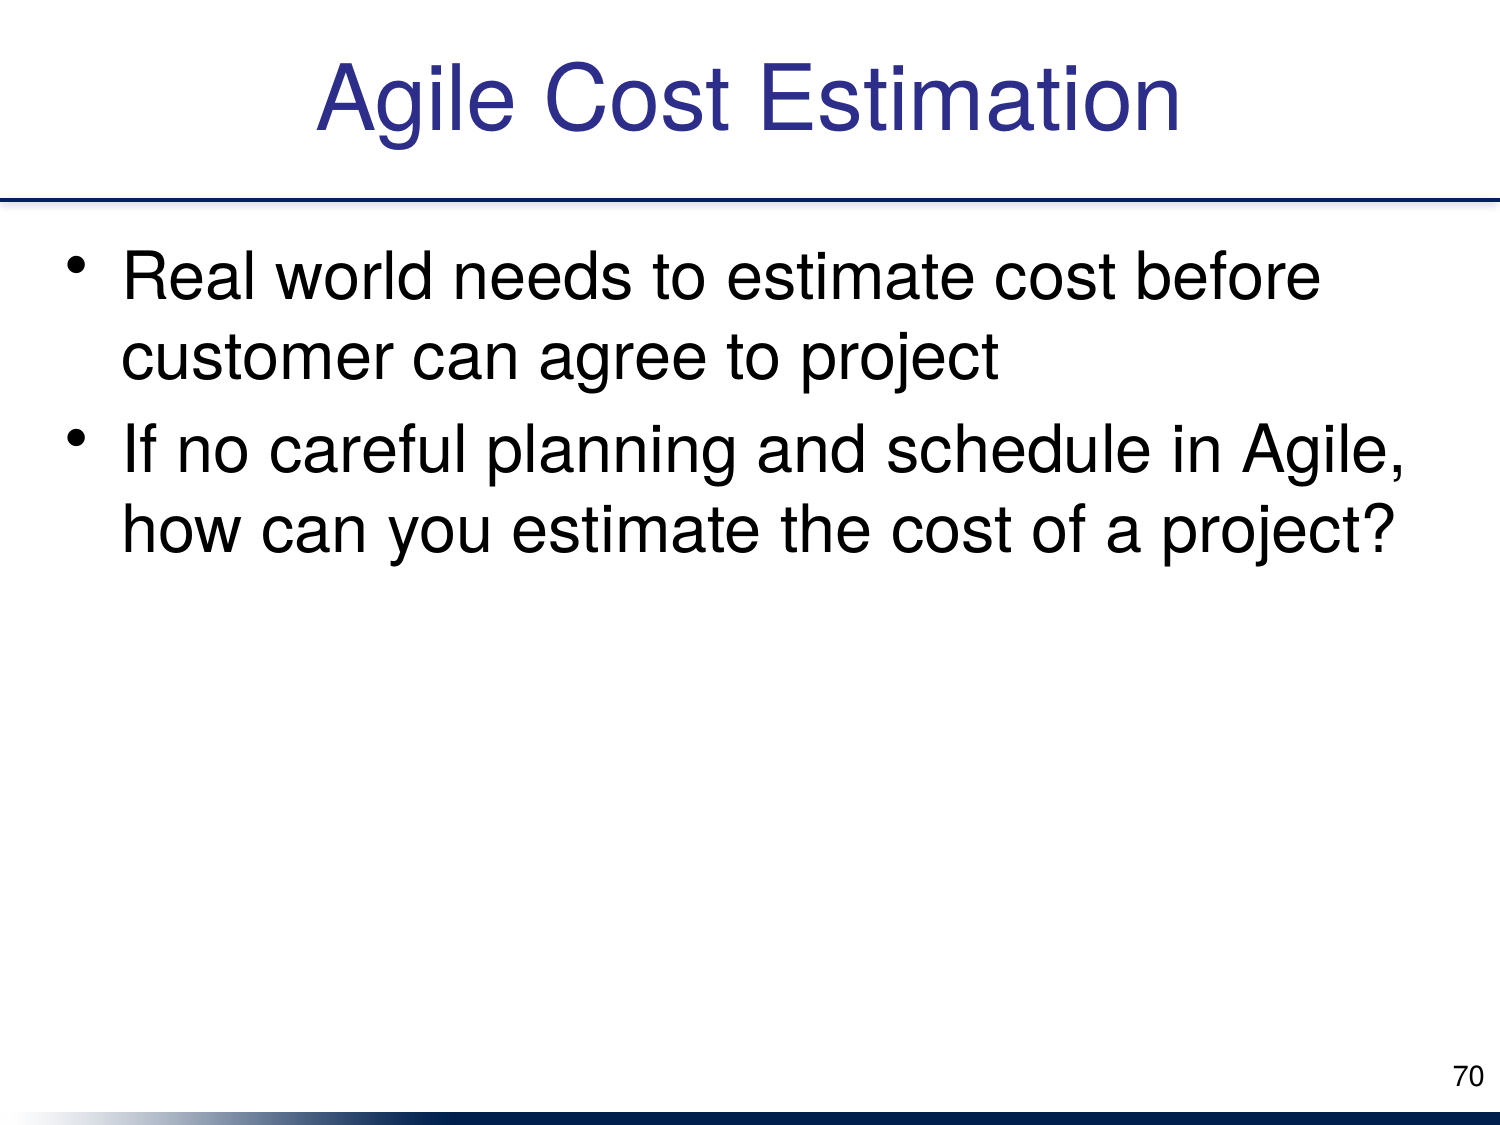

# Agile Cost Estimation
Real world needs to estimate cost before customer can agree to project
If no careful planning and schedule in Agile, how can you estimate the cost of a project?
70